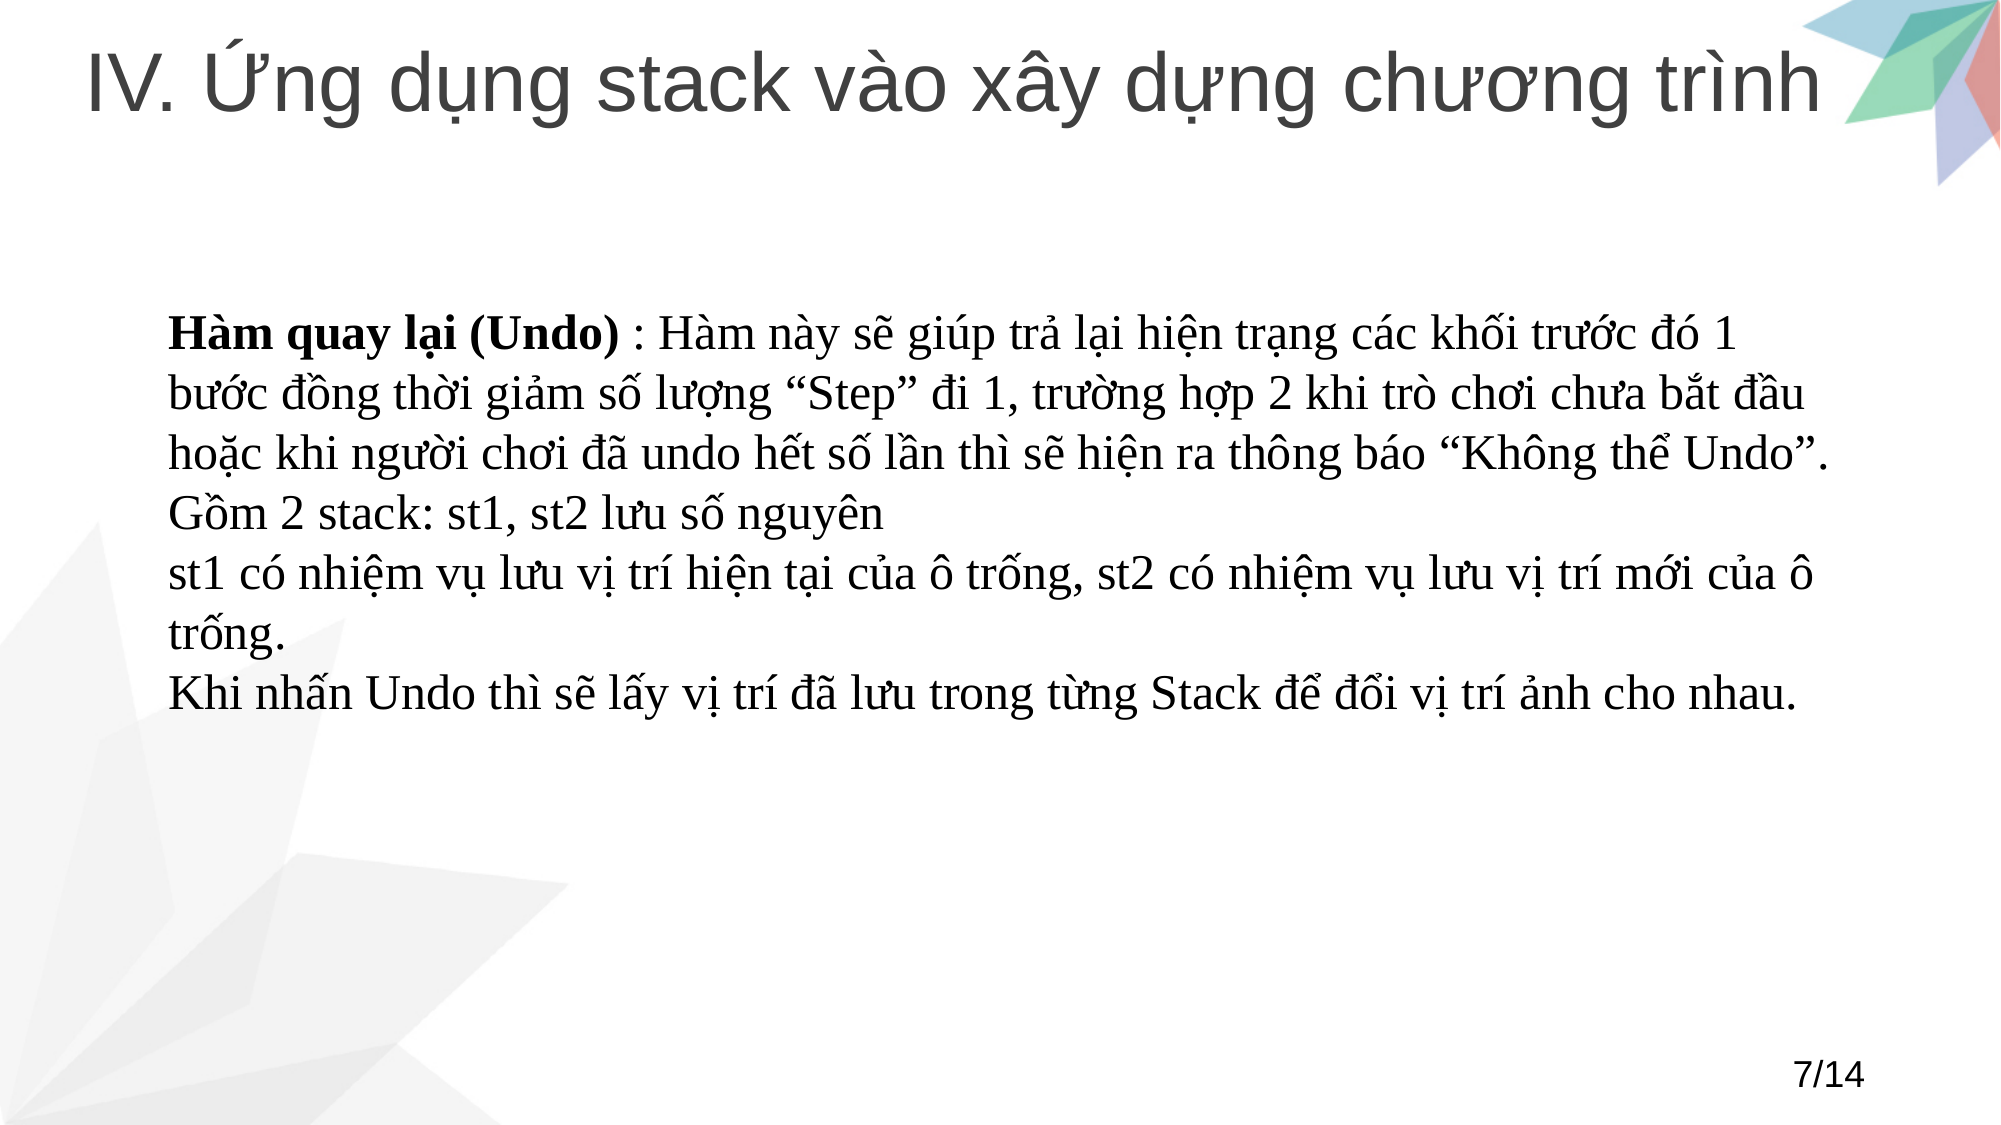

IV. Ứng dụng stack vào xây dựng chương trình
Hàm quay lại (Undo) : Hàm này sẽ giúp trả lại hiện trạng các khối trước đó 1 bước đồng thời giảm số lượng “Step” đi 1, trường hợp 2 khi trò chơi chưa bắt đầu hoặc khi người chơi đã undo hết số lần thì sẽ hiện ra thông báo “Không thể Undo”.
Gồm 2 stack: st1, st2 lưu số nguyên
st1 có nhiệm vụ lưu vị trí hiện tại của ô trống, st2 có nhiệm vụ lưu vị trí mới của ô trống.
Khi nhấn Undo thì sẽ lấy vị trí đã lưu trong từng Stack để đổi vị trí ảnh cho nhau.

7/14